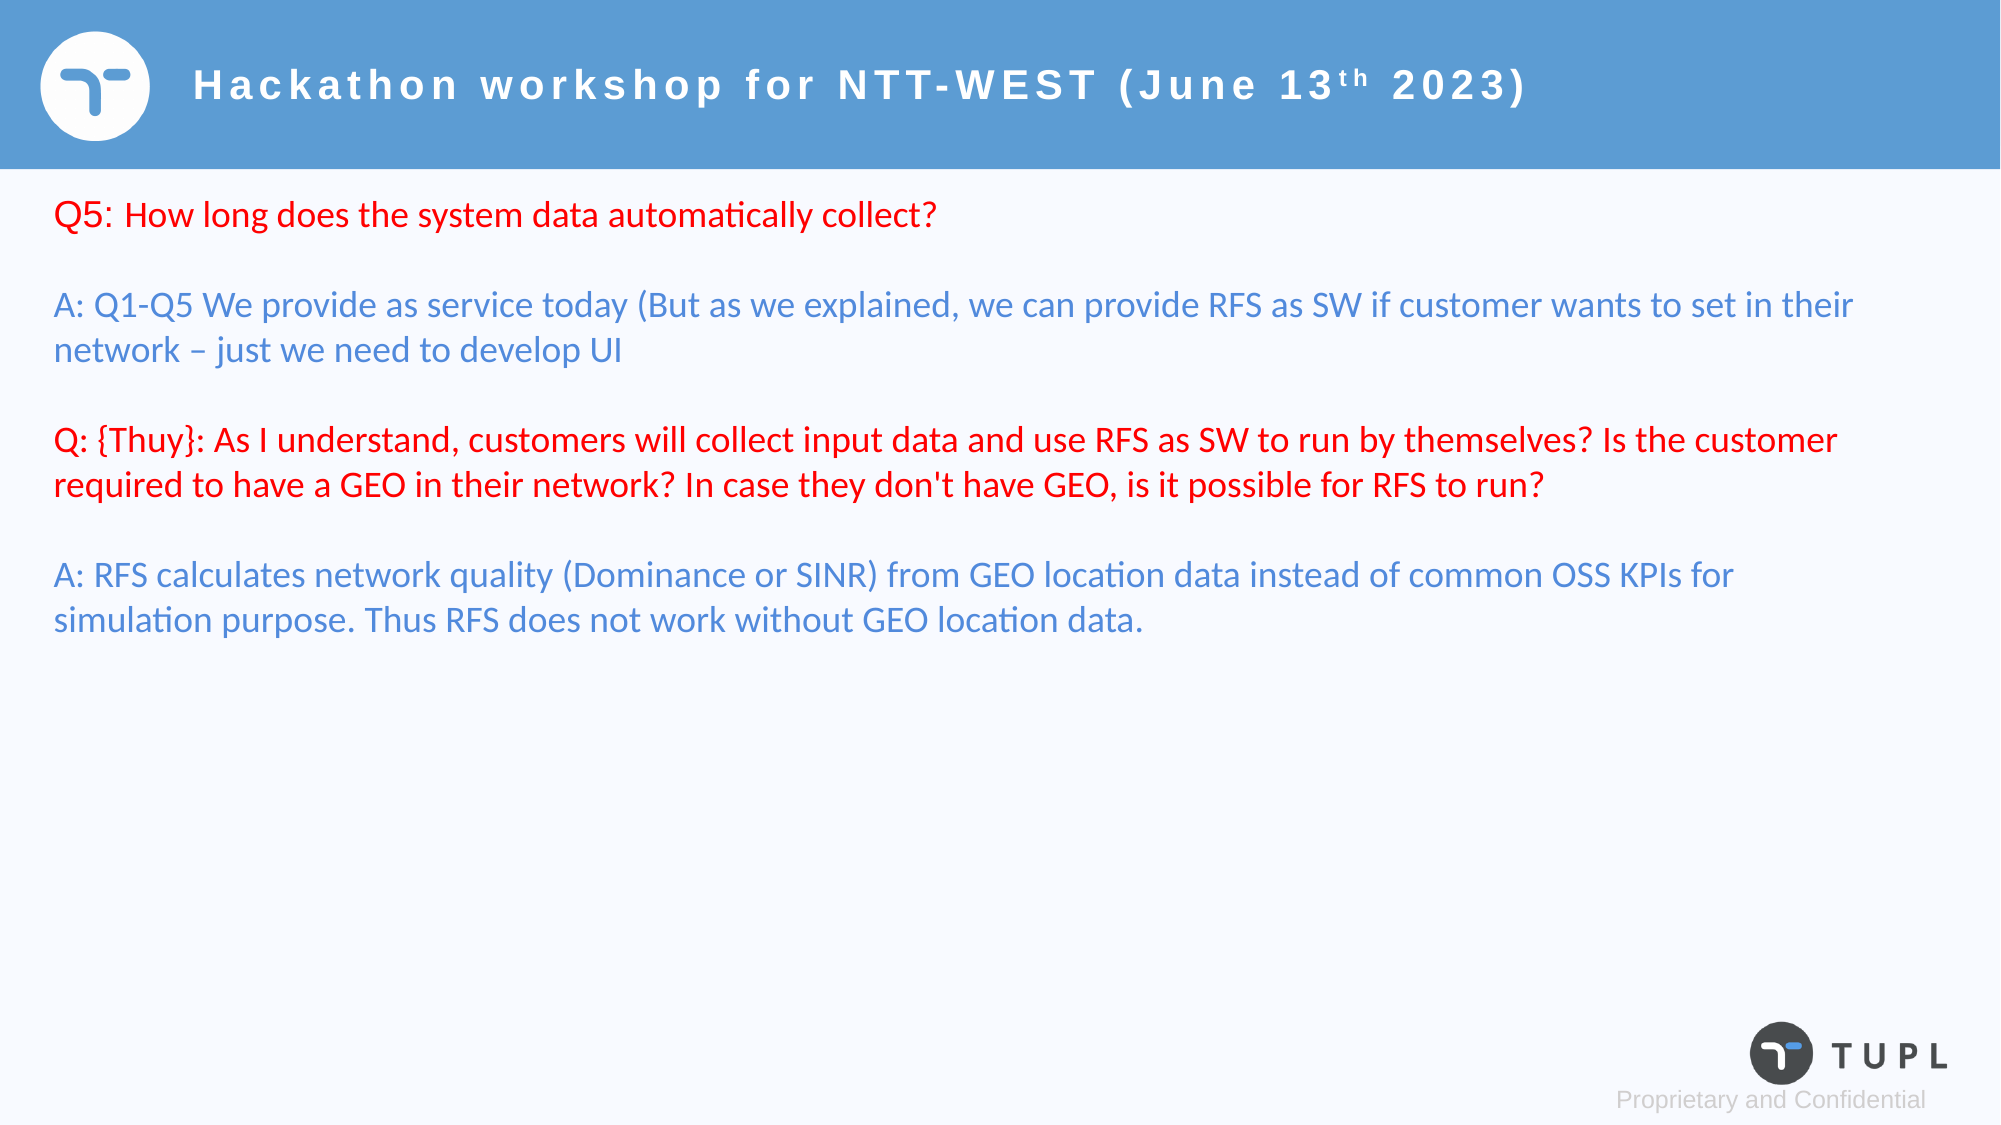

# Hackathon workshop for NTT-WEST (June 13th 2023)
Q5: How long does the system data automatically collect?

A: Q1-Q5 We provide as service today (But as we explained, we can provide RFS as SW if customer wants to set in their network – just we need to develop UI

Q: {Thuy}: As I understand, customers will collect input data and use RFS as SW to run by themselves? Is the customer required to have a GEO in their network? In case they don't have GEO, is it possible for RFS to run?

A: RFS calculates network quality (Dominance or SINR) from GEO location data instead of common OSS KPIs for simulation purpose. Thus RFS does not work without GEO location data.